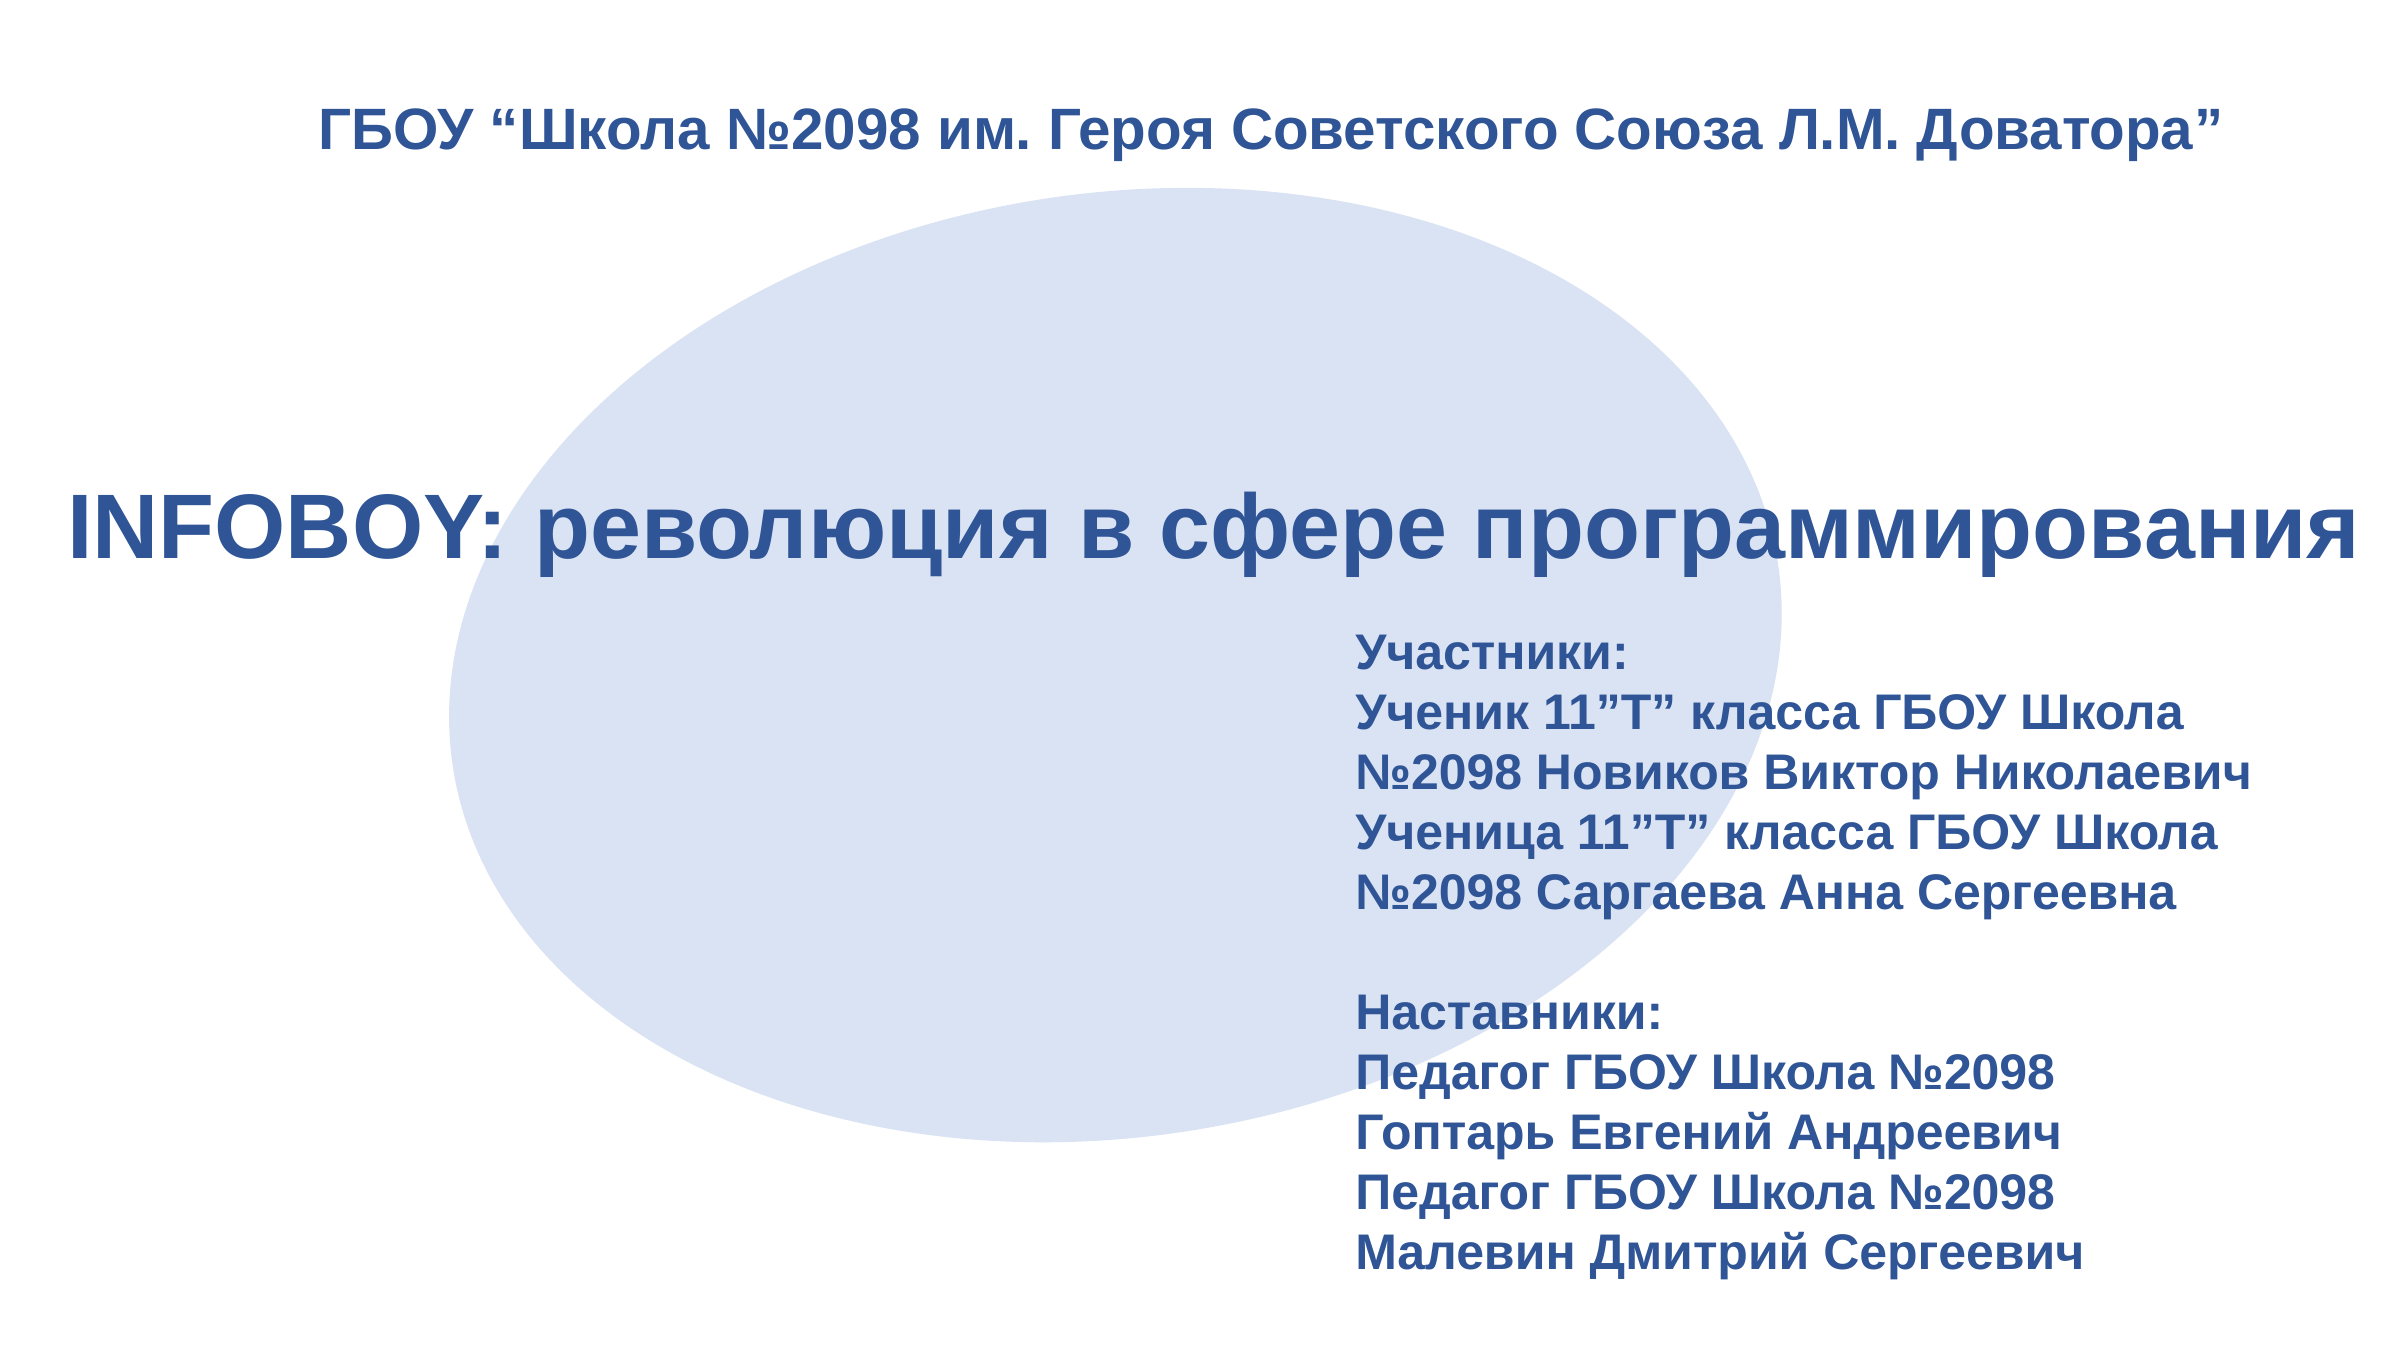

ГБОУ “Школа №2098 им. Героя Советского Союза Л.М. Доватора”

INFOBOY: революция в сфере программирования
Участники:
Ученик 11”Т” класса ГБОУ Школа №2098 Новиков Виктор Николаевич
Ученица 11”Т” класса ГБОУ Школа №2098 Саргаева Анна Сергеевна

Наставники:
Педагог ГБОУ Школа №2098
Гоптарь Евгений Андреевич
Педагог ГБОУ Школа №2098
Малевин Дмитрий Сергеевич